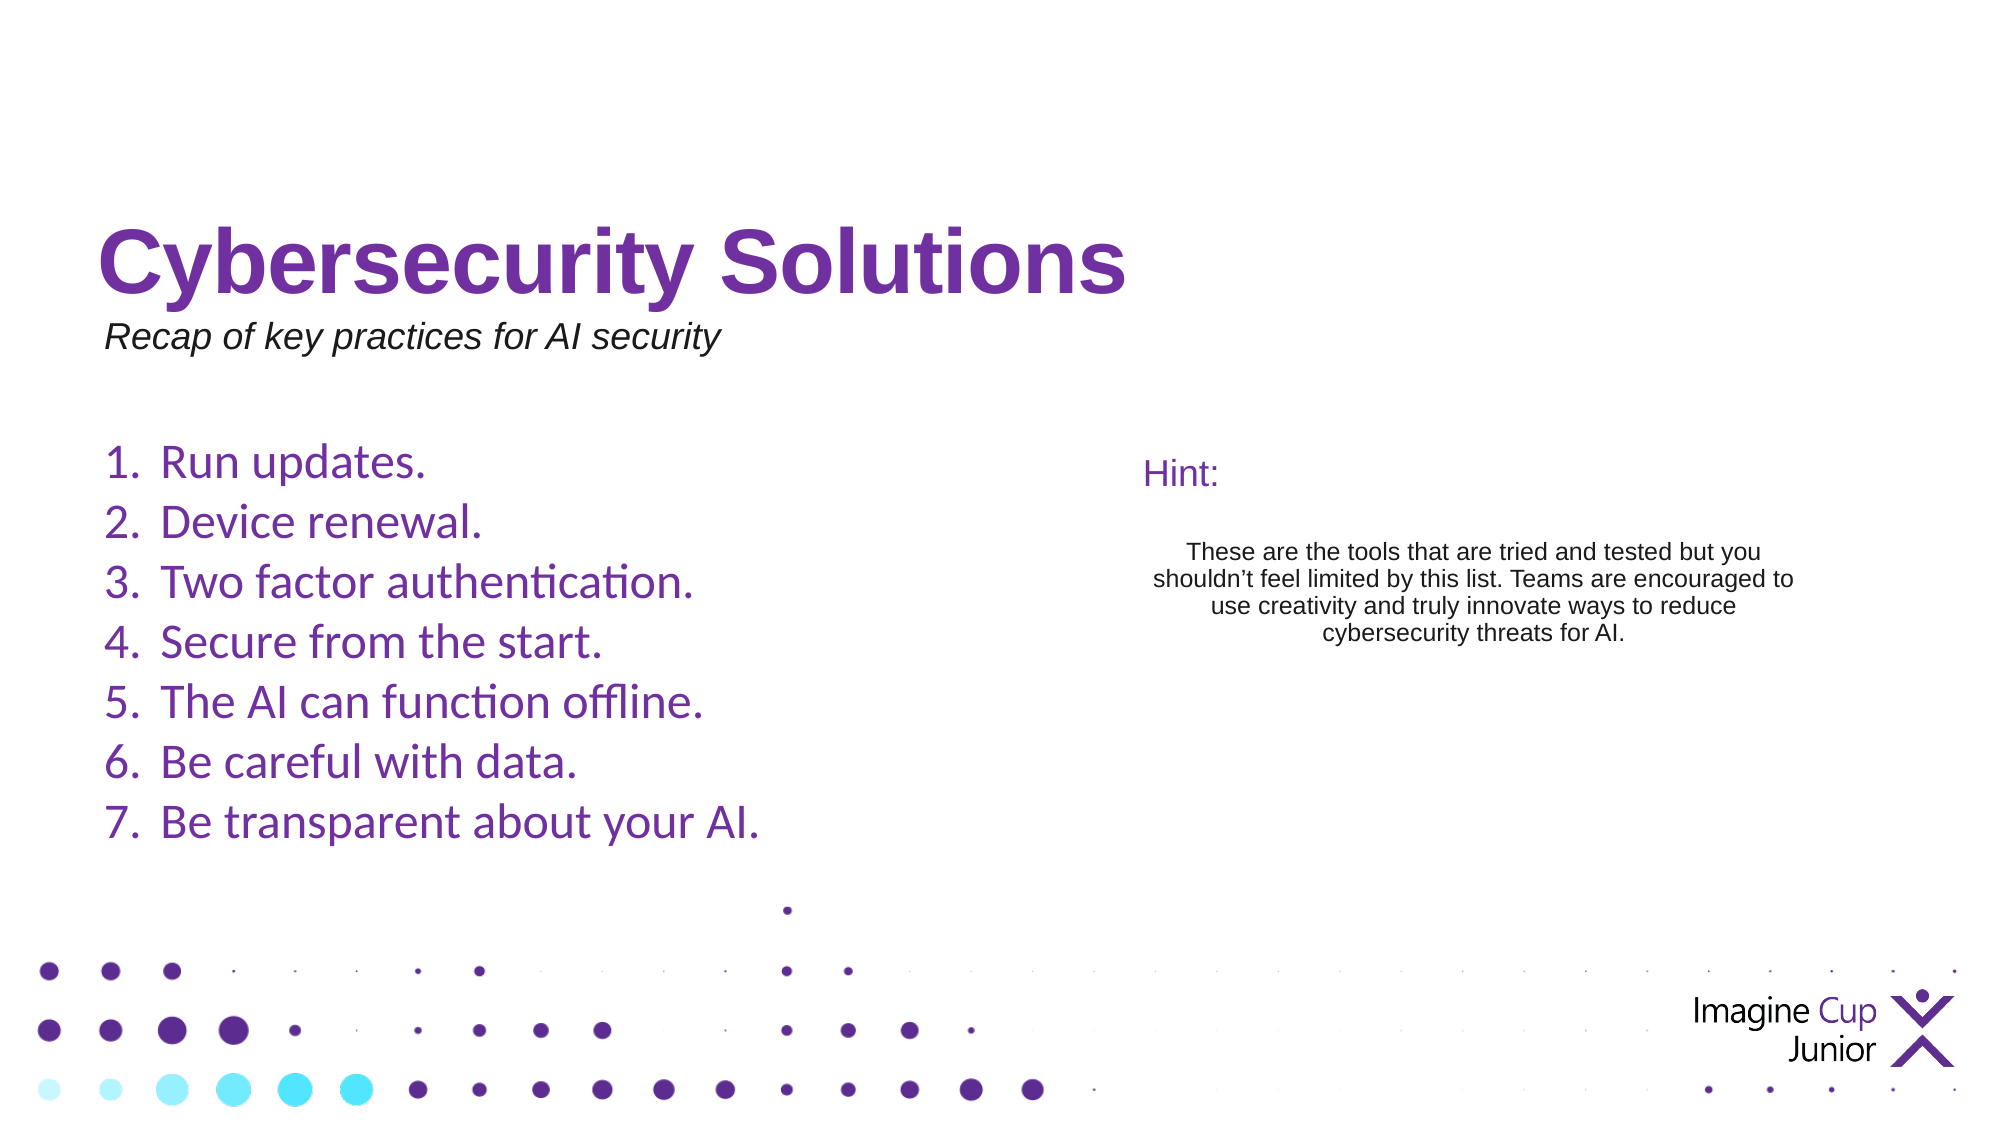

# Cybersecurity Solutions
Recap of key practices for AI security

Run updates.
Device renewal.
Two factor authentication.
Secure from the start.
The AI can function offline.
Be careful with data.
Be transparent about your AI.
Hint:

These are the tools that are tried and tested but you shouldn’t feel limited by this list. Teams are encouraged to use creativity and truly innovate ways to reduce cybersecurity threats for AI.